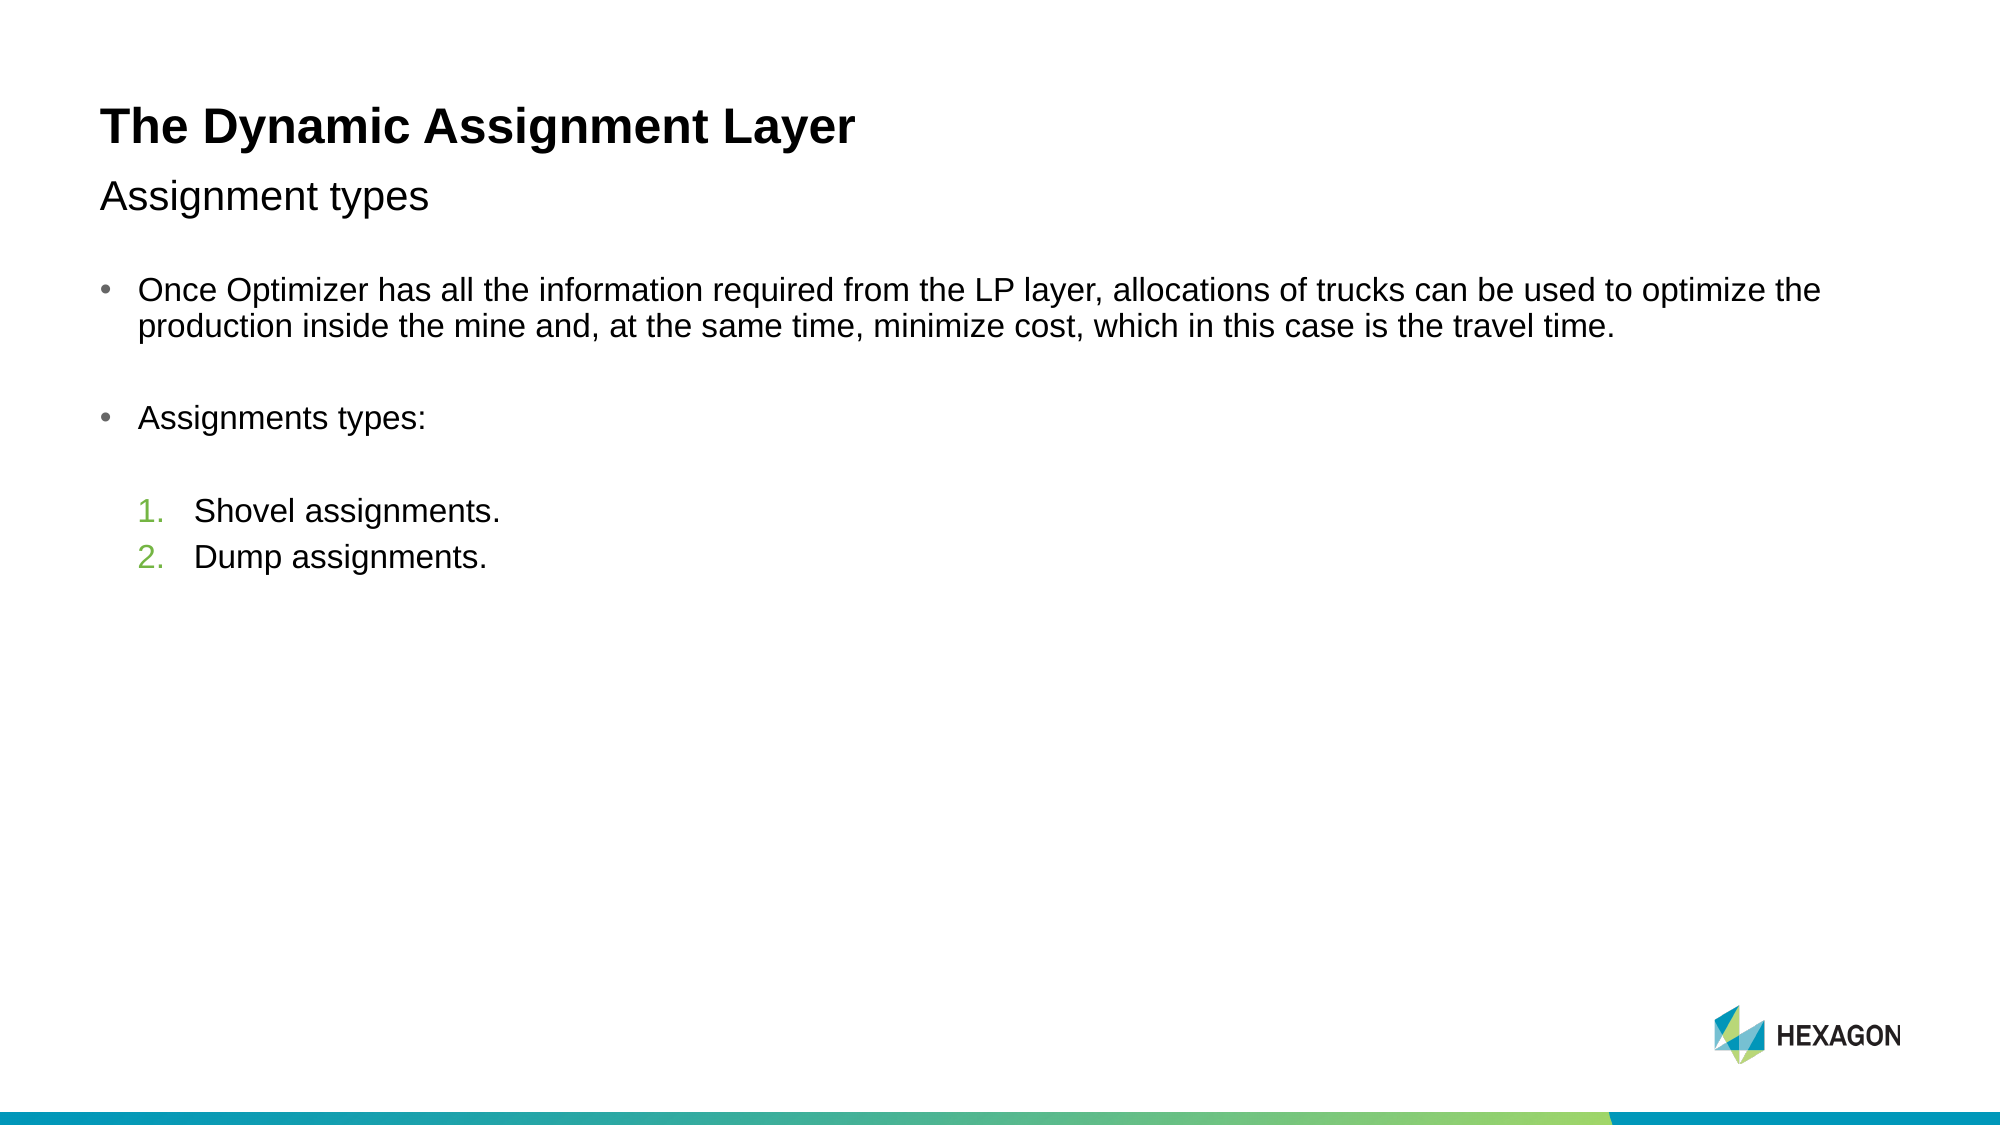

# The Dynamic Assignment Layer
Assignment types
Once Optimizer has all the information required from the LP layer, allocations of trucks can be used to optimize the production inside the mine and, at the same time, minimize cost, which in this case is the travel time.

Assignments types:

Shovel assignments.
Dump assignments.